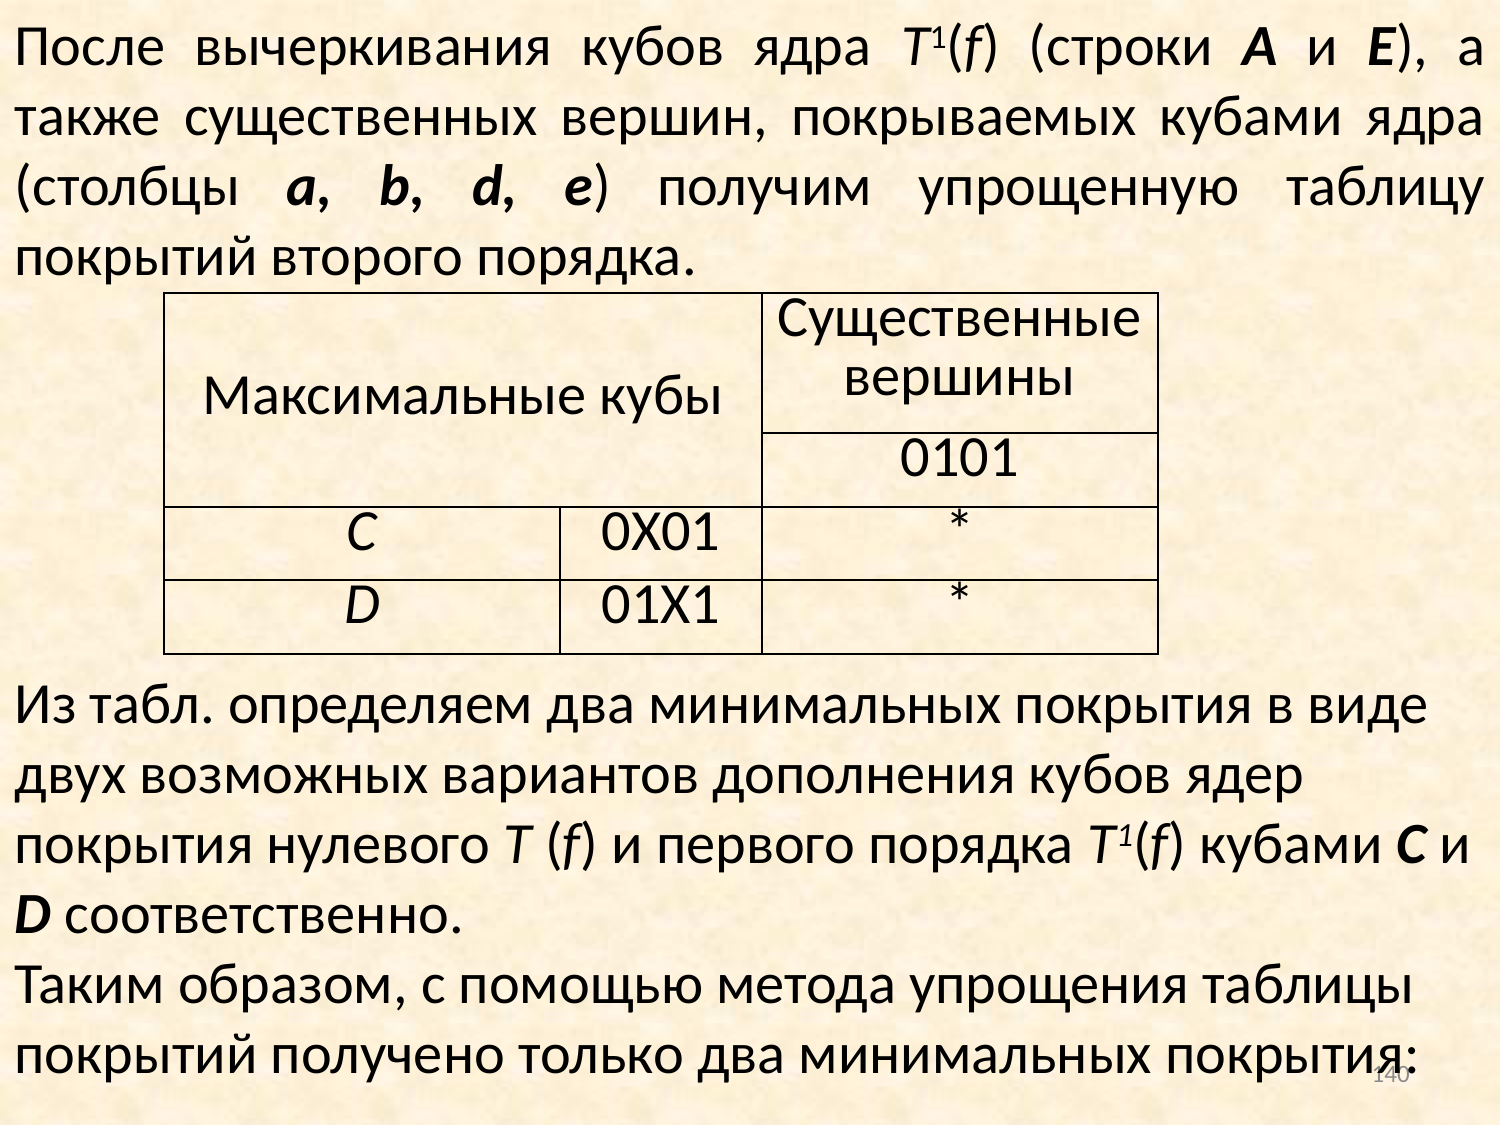

После вычеркивания кубов ядра T1(f) (строки A и E), а также существенных вершин, покрываемых кубами ядра (столбцы a, b, d, e) получим упрощенную таблицу покрытий второго порядка.
| Максимальные кубы |  | Существенные вершины |
| --- | --- | --- |
|  |  | 0101 |
| C | 0X01 | \* |
| D | 01X1 | \* |
Из табл. определяем два минимальных покрытия в виде двух возможных вариантов дополнения кубов ядер покрытия нулевого T (f) и первого порядка T1(f) кубами C и D соответственно.
Таким образом, с помощью метода упрощения таблицы покрытий получено только два минимальных покрытия:

140